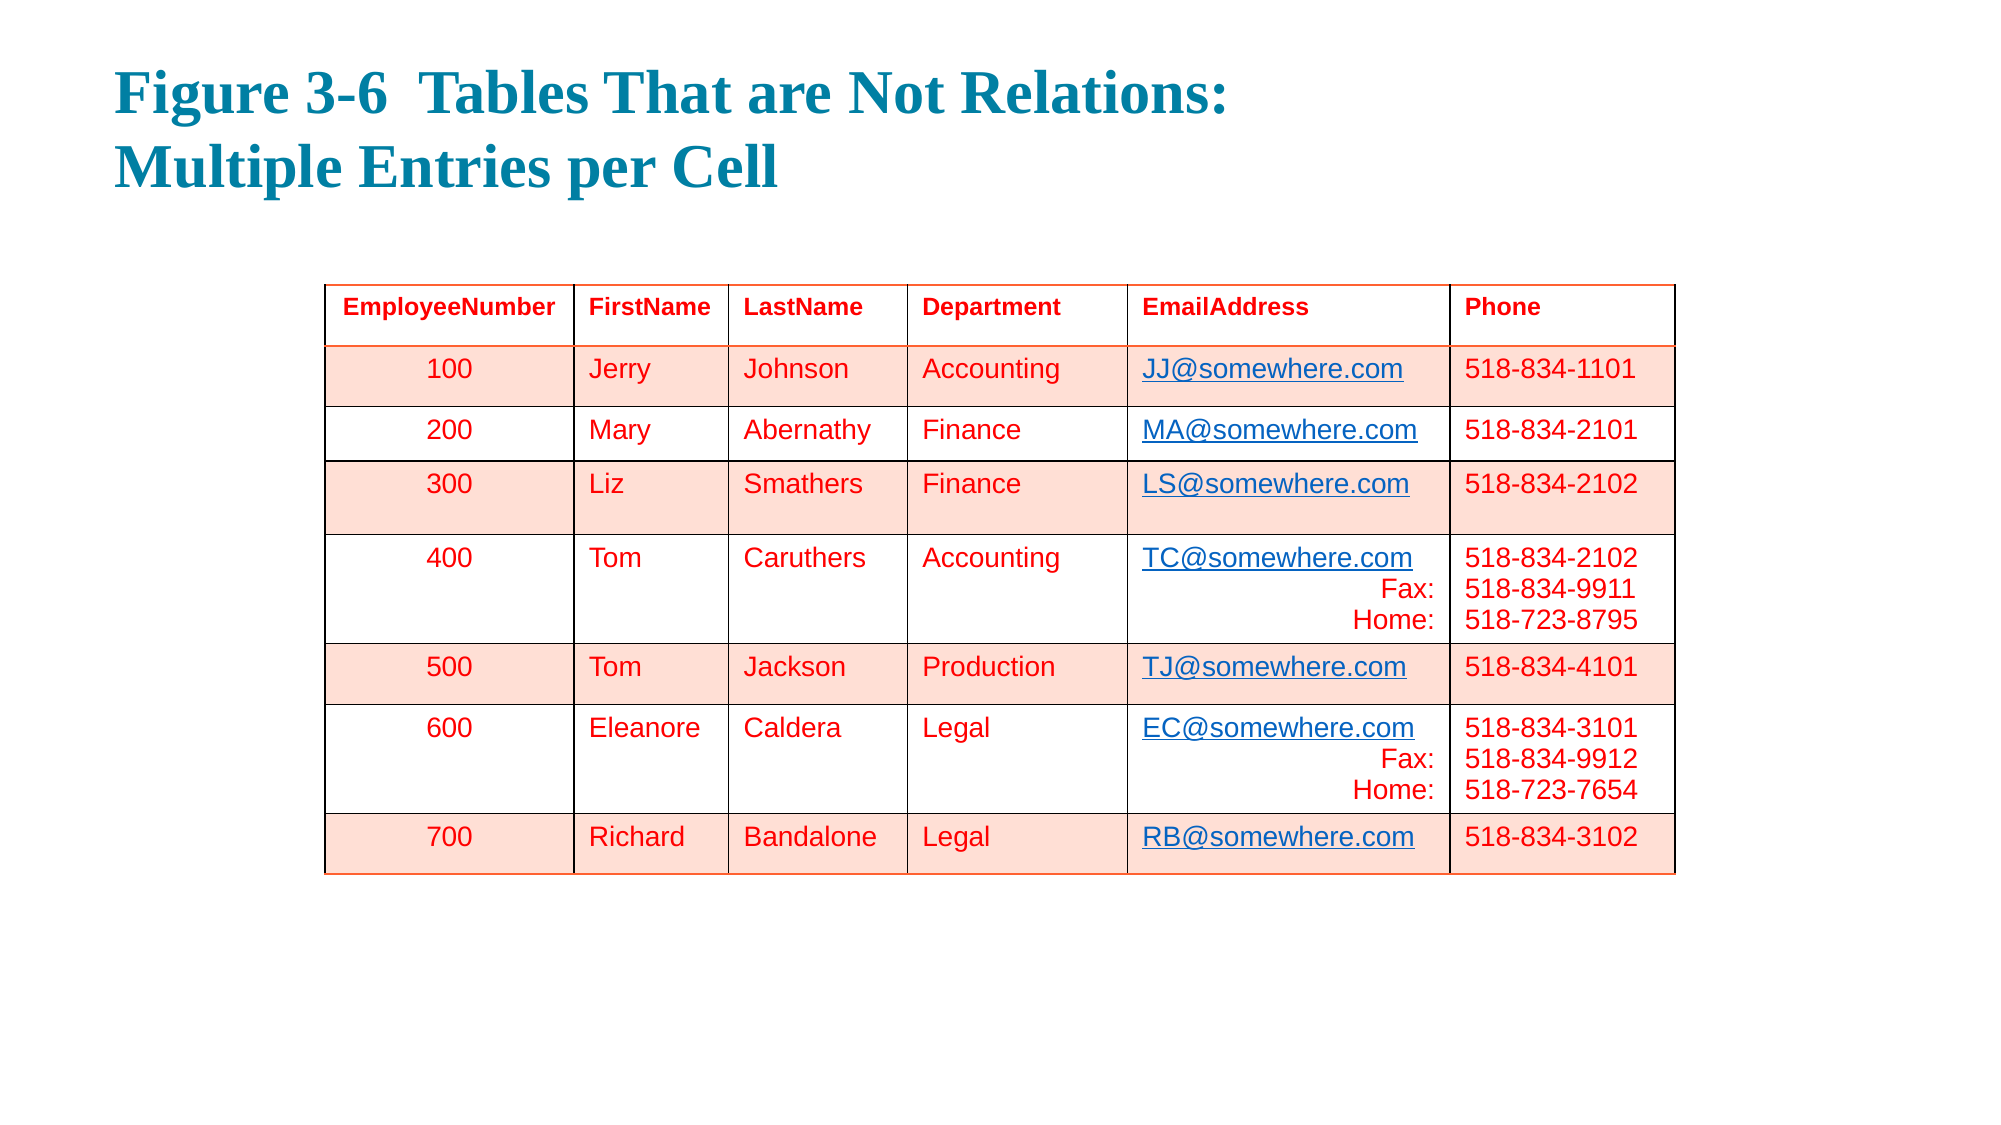

# Figure 3-6  Tables That are Not Relations: Multiple Entries per Cell
| EmployeeNumber | FirstName | LastName | Department | EmailAddress | Phone |
| --- | --- | --- | --- | --- | --- |
| 100 | Jerry | Johnson | Accounting | JJ@somewhere.com | 518-834-1101 |
| 200 | Mary | Abernathy | Finance | MA@somewhere.com | 518-834-2101 |
| 300 | Liz | Smathers | Finance | LS@somewhere.com | 518-834-2102 |
| 400 | Tom | Caruthers | Accounting | TC@somewhere.com Fax: Home: | 518-834-2102 518-834-9911 518-723-8795 |
| 500 | Tom | Jackson | Production | TJ@somewhere.com | 518-834-4101 |
| 600 | Eleanore | Caldera | Legal | EC@somewhere.com Fax: Home: | 518-834-3101 518-834-9912 518-723-7654 |
| 700 | Richard | Bandalone | Legal | RB@somewhere.com | 518-834-3102 |